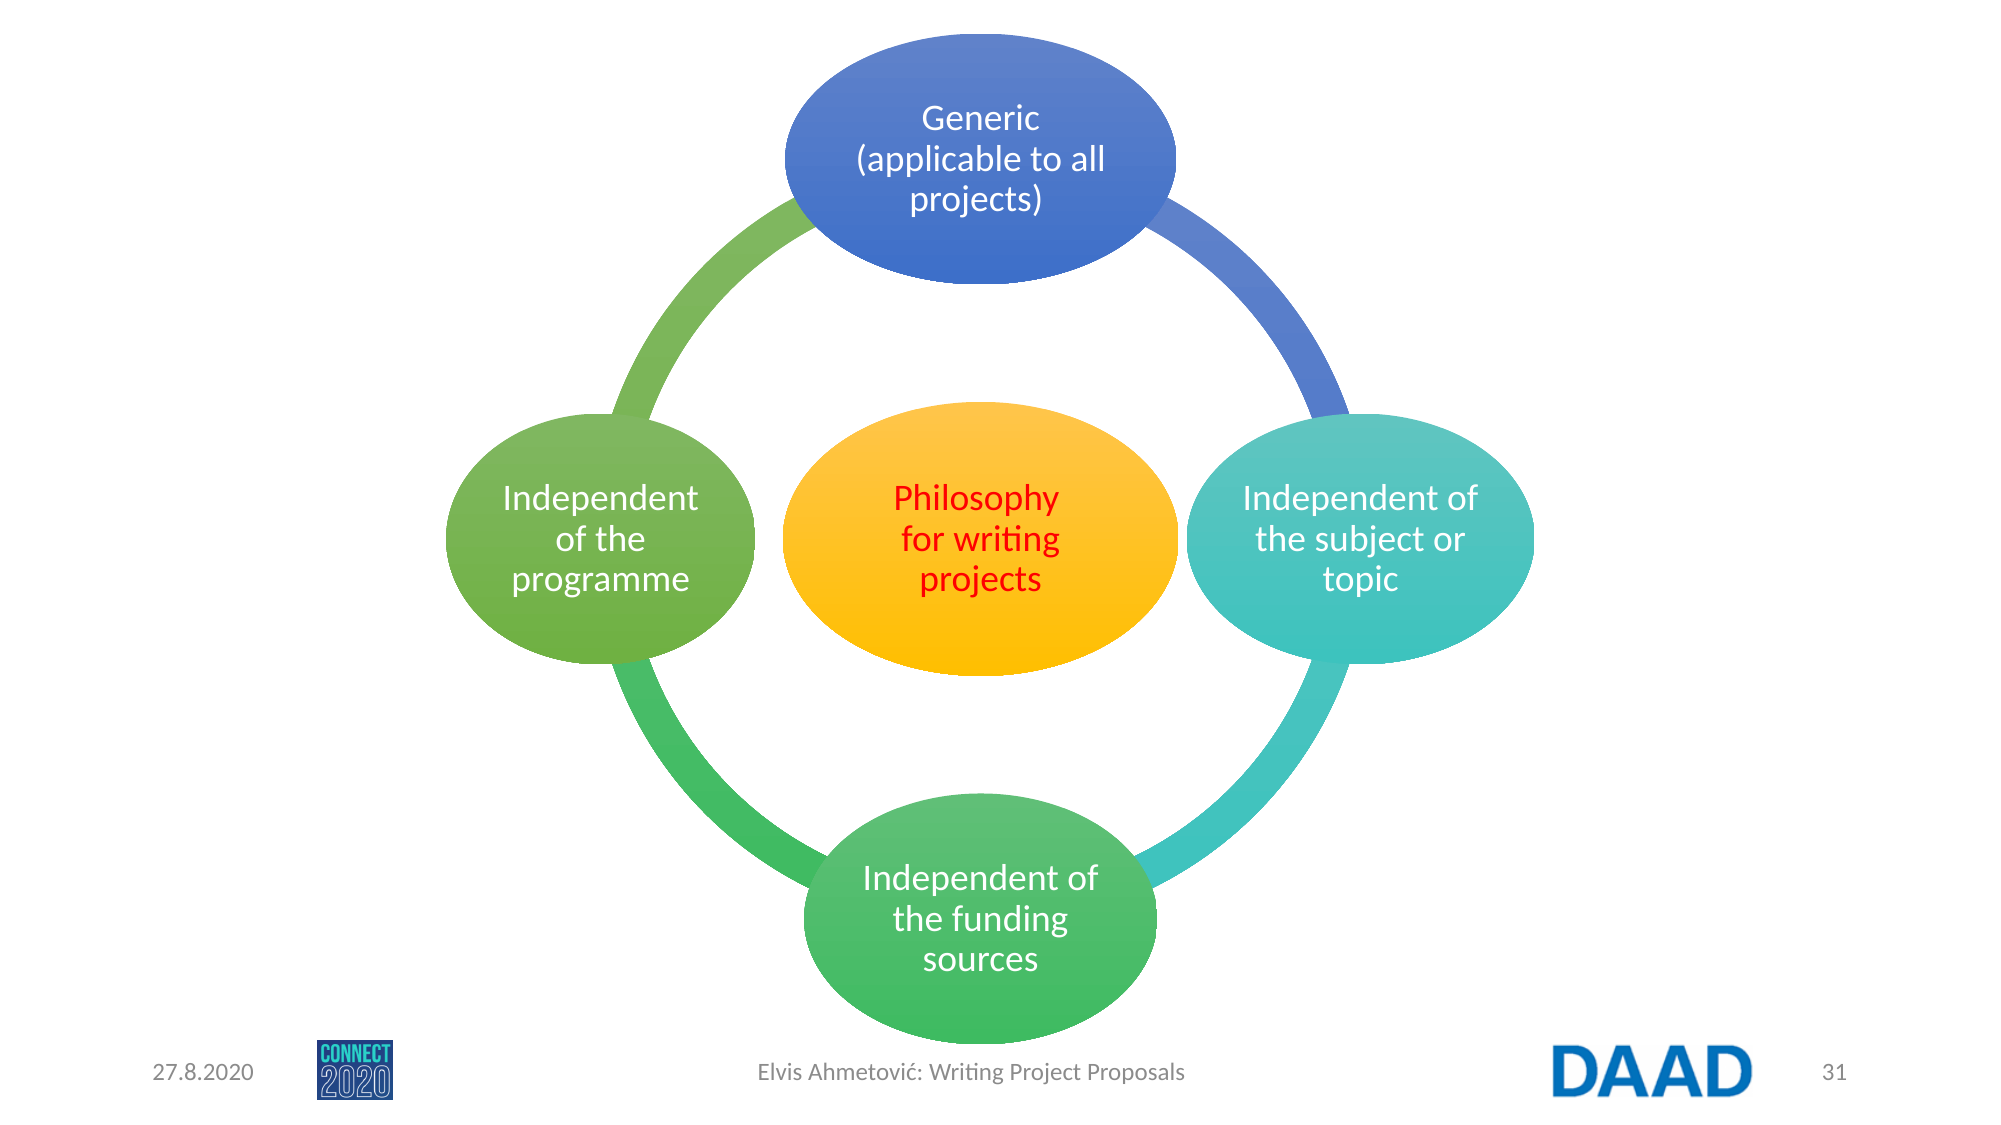

Philosophy
for writing projects
Generic (applicable to all projects)
Independent of the subject or topic
Independent of the funding sources
Independent of the programme